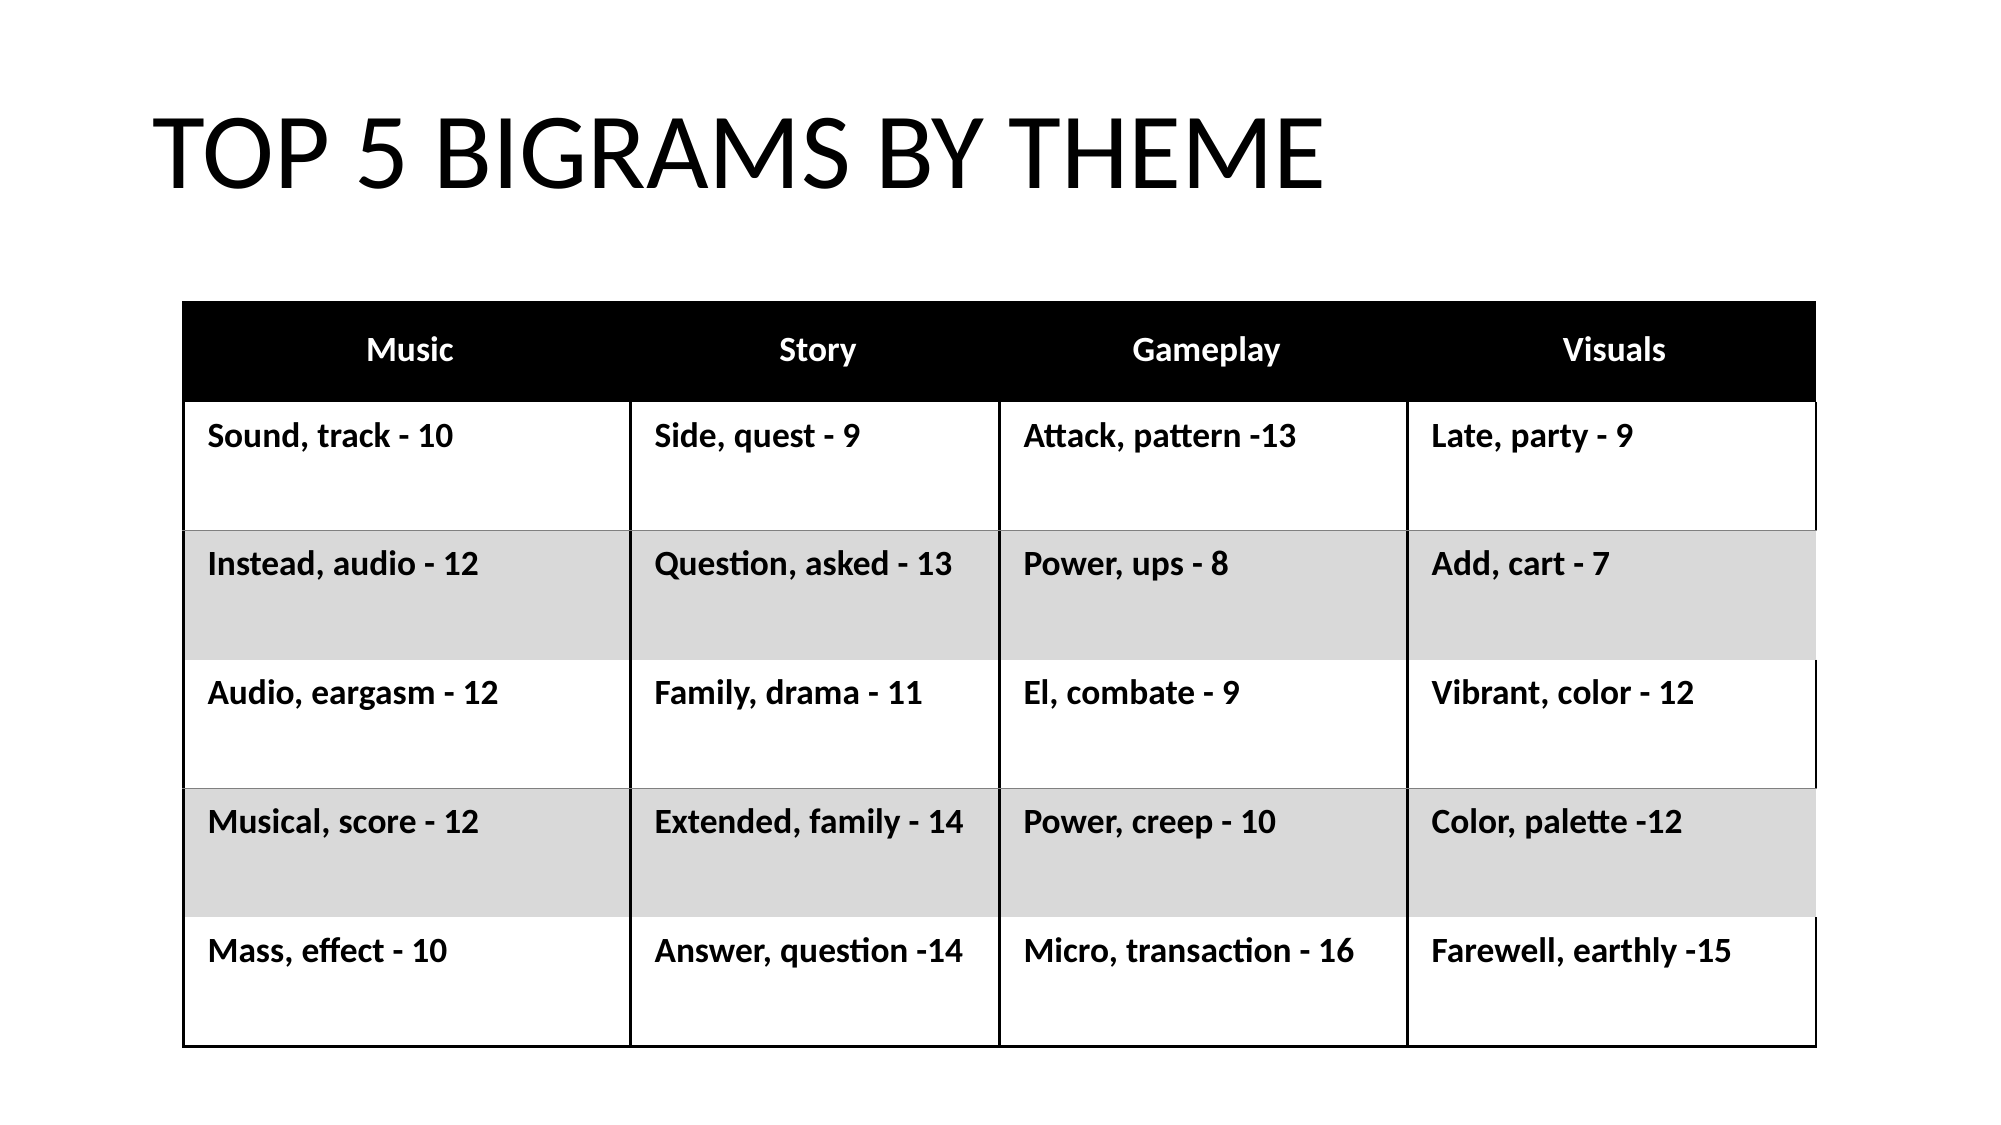

TOP 5 BIGRAMS BY THEME
| Music | Story | Gameplay | Visuals |
| --- | --- | --- | --- |
| Sound, track - 10 | Side, quest - 9 | Attack, pattern -13 | Late, party - 9 |
| Instead, audio - 12 | Question, asked - 13 | Power, ups - 8 | Add, cart - 7 |
| Audio, eargasm - 12 | Family, drama - 11 | El, combate - 9 | Vibrant, color - 12 |
| Musical, score - 12 | Extended, family - 14 | Power, creep - 10 | Color, palette -12 |
| Mass, effect - 10 | Answer, question -14 | Micro, transaction - 16 | Farewell, earthly -15 |